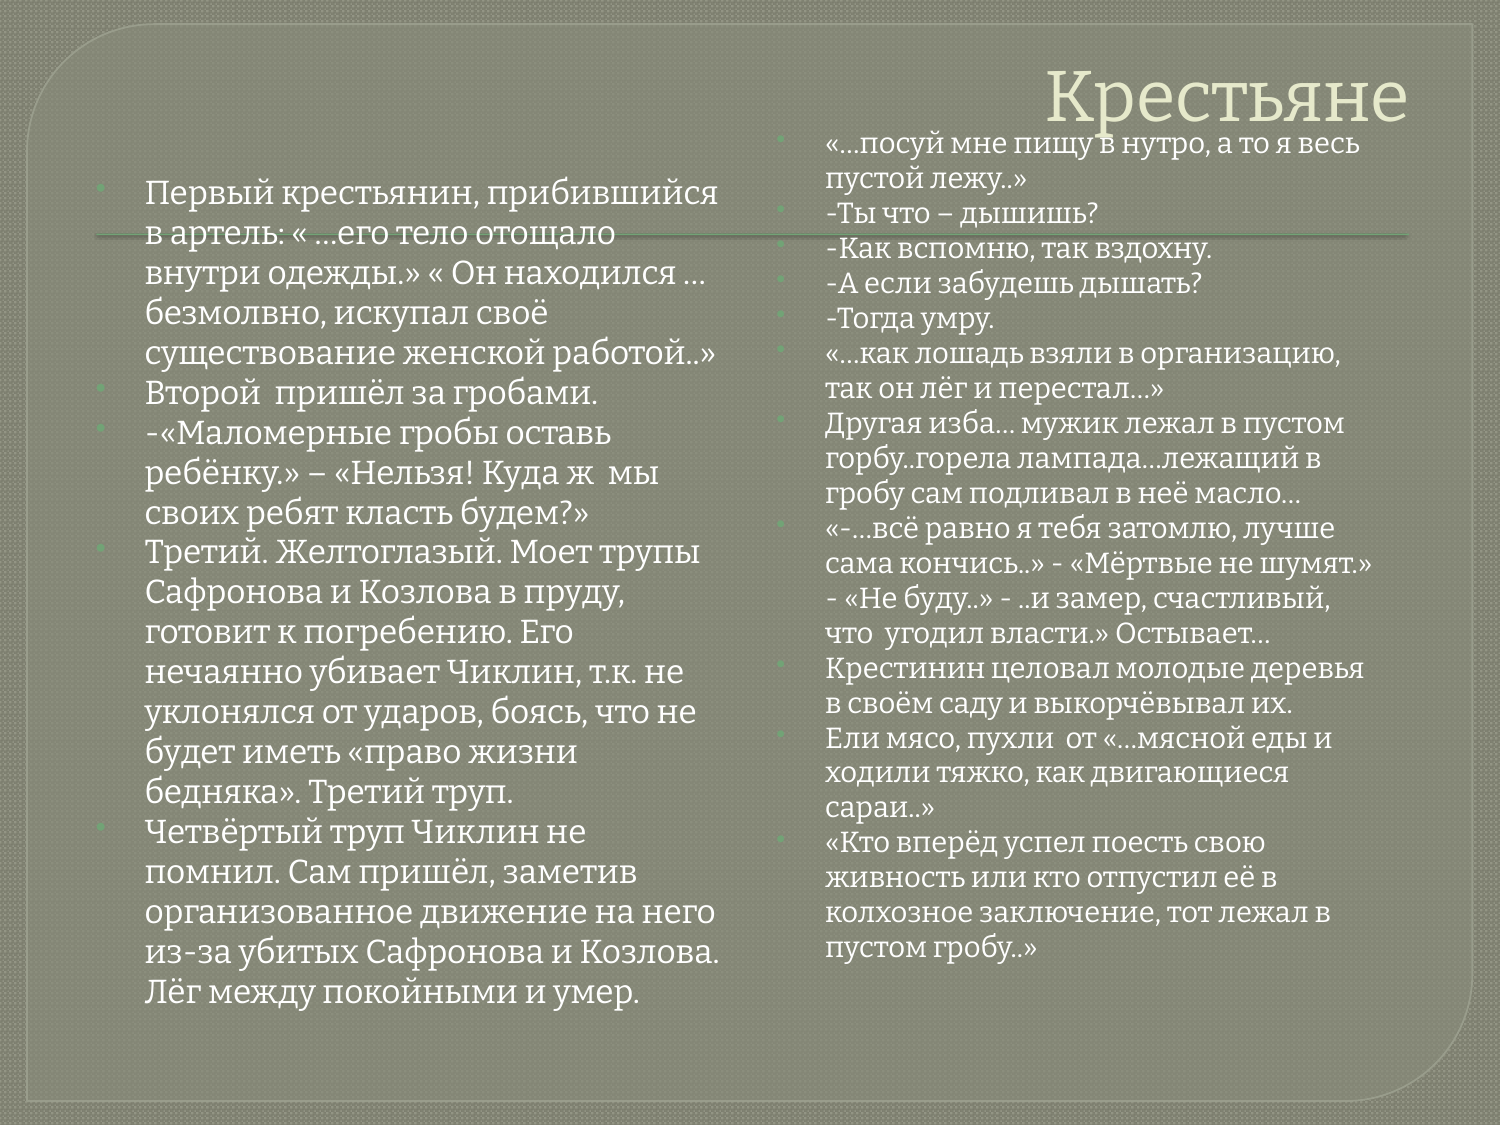

# Крестьяне
«…посуй мне пищу в нутро, а то я весь пустой лежу..»
-Ты что – дышишь?
-Как вспомню, так вздохну.
-А если забудешь дышать?
-Тогда умру.
«…как лошадь взяли в организацию, так он лёг и перестал…»
Другая изба… мужик лежал в пустом горбу..горела лампада…лежащий в гробу сам подливал в неё масло…
«-…всё равно я тебя затомлю, лучше сама кончись..» - «Мёртвые не шумят.» - «Не буду..» - ..и замер, счастливый, что  угодил власти.» Остывает…
Крестинин целовал молодые деревья в своём саду и выкорчёвывал их.
Ели мясо, пухли  от «…мясной еды и ходили тяжко, как двигающиеся сараи..»
«Кто вперёд успел поесть свою живность или кто отпустил её в колхозное заключение, тот лежал в пустом гробу..»
Первый крестьянин, прибившийся в артель: « …его тело отощало внутри одежды.» « Он находился …безмолвно, искупал своё существование женской работой..»
Второй  пришёл за гробами.
-«Маломерные гробы оставь ребёнку.» – «Нельзя! Куда ж  мы своих ребят класть будем?»
Третий. Желтоглазый. Моет трупы Сафронова и Козлова в пруду, готовит к погребению. Его нечаянно убивает Чиклин, т.к. не уклонялся от ударов, боясь, что не будет иметь «право жизни бедняка». Третий труп.
Четвёртый труп Чиклин не помнил. Сам пришёл, заметив организованное движение на него из-за убитых Сафронова и Козлова. Лёг между покойными и умер.